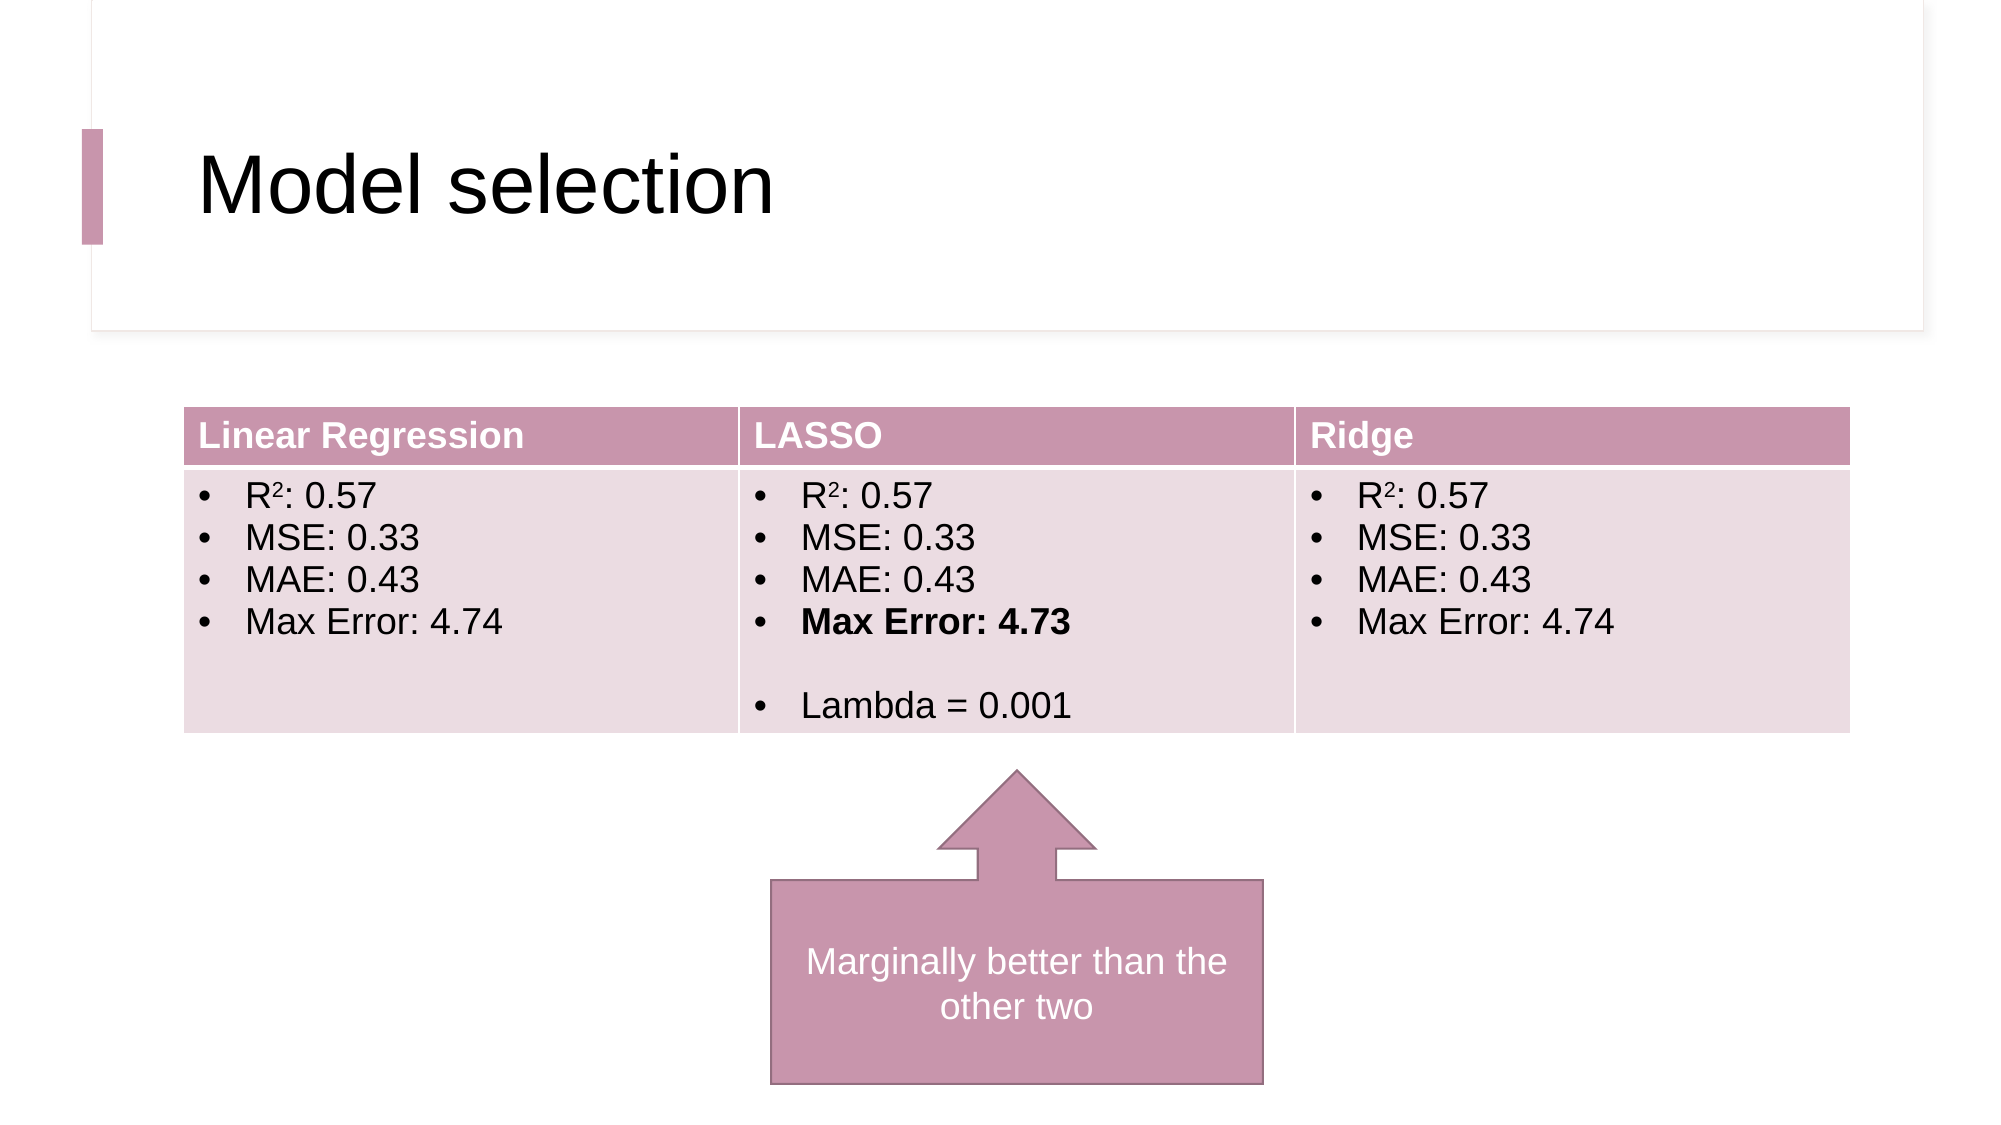

# Model selection
| Linear Regression | LASSO | Ridge |
| --- | --- | --- |
| R2: 0.57 MSE: 0.33 MAE: 0.43 Max Error: 4.74 | R2: 0.57 MSE: 0.33 MAE: 0.43 Max Error: 4.73 Lambda = 0.001 | R2: 0.57 MSE: 0.33 MAE: 0.43 Max Error: 4.74 |
Marginally better than the other two